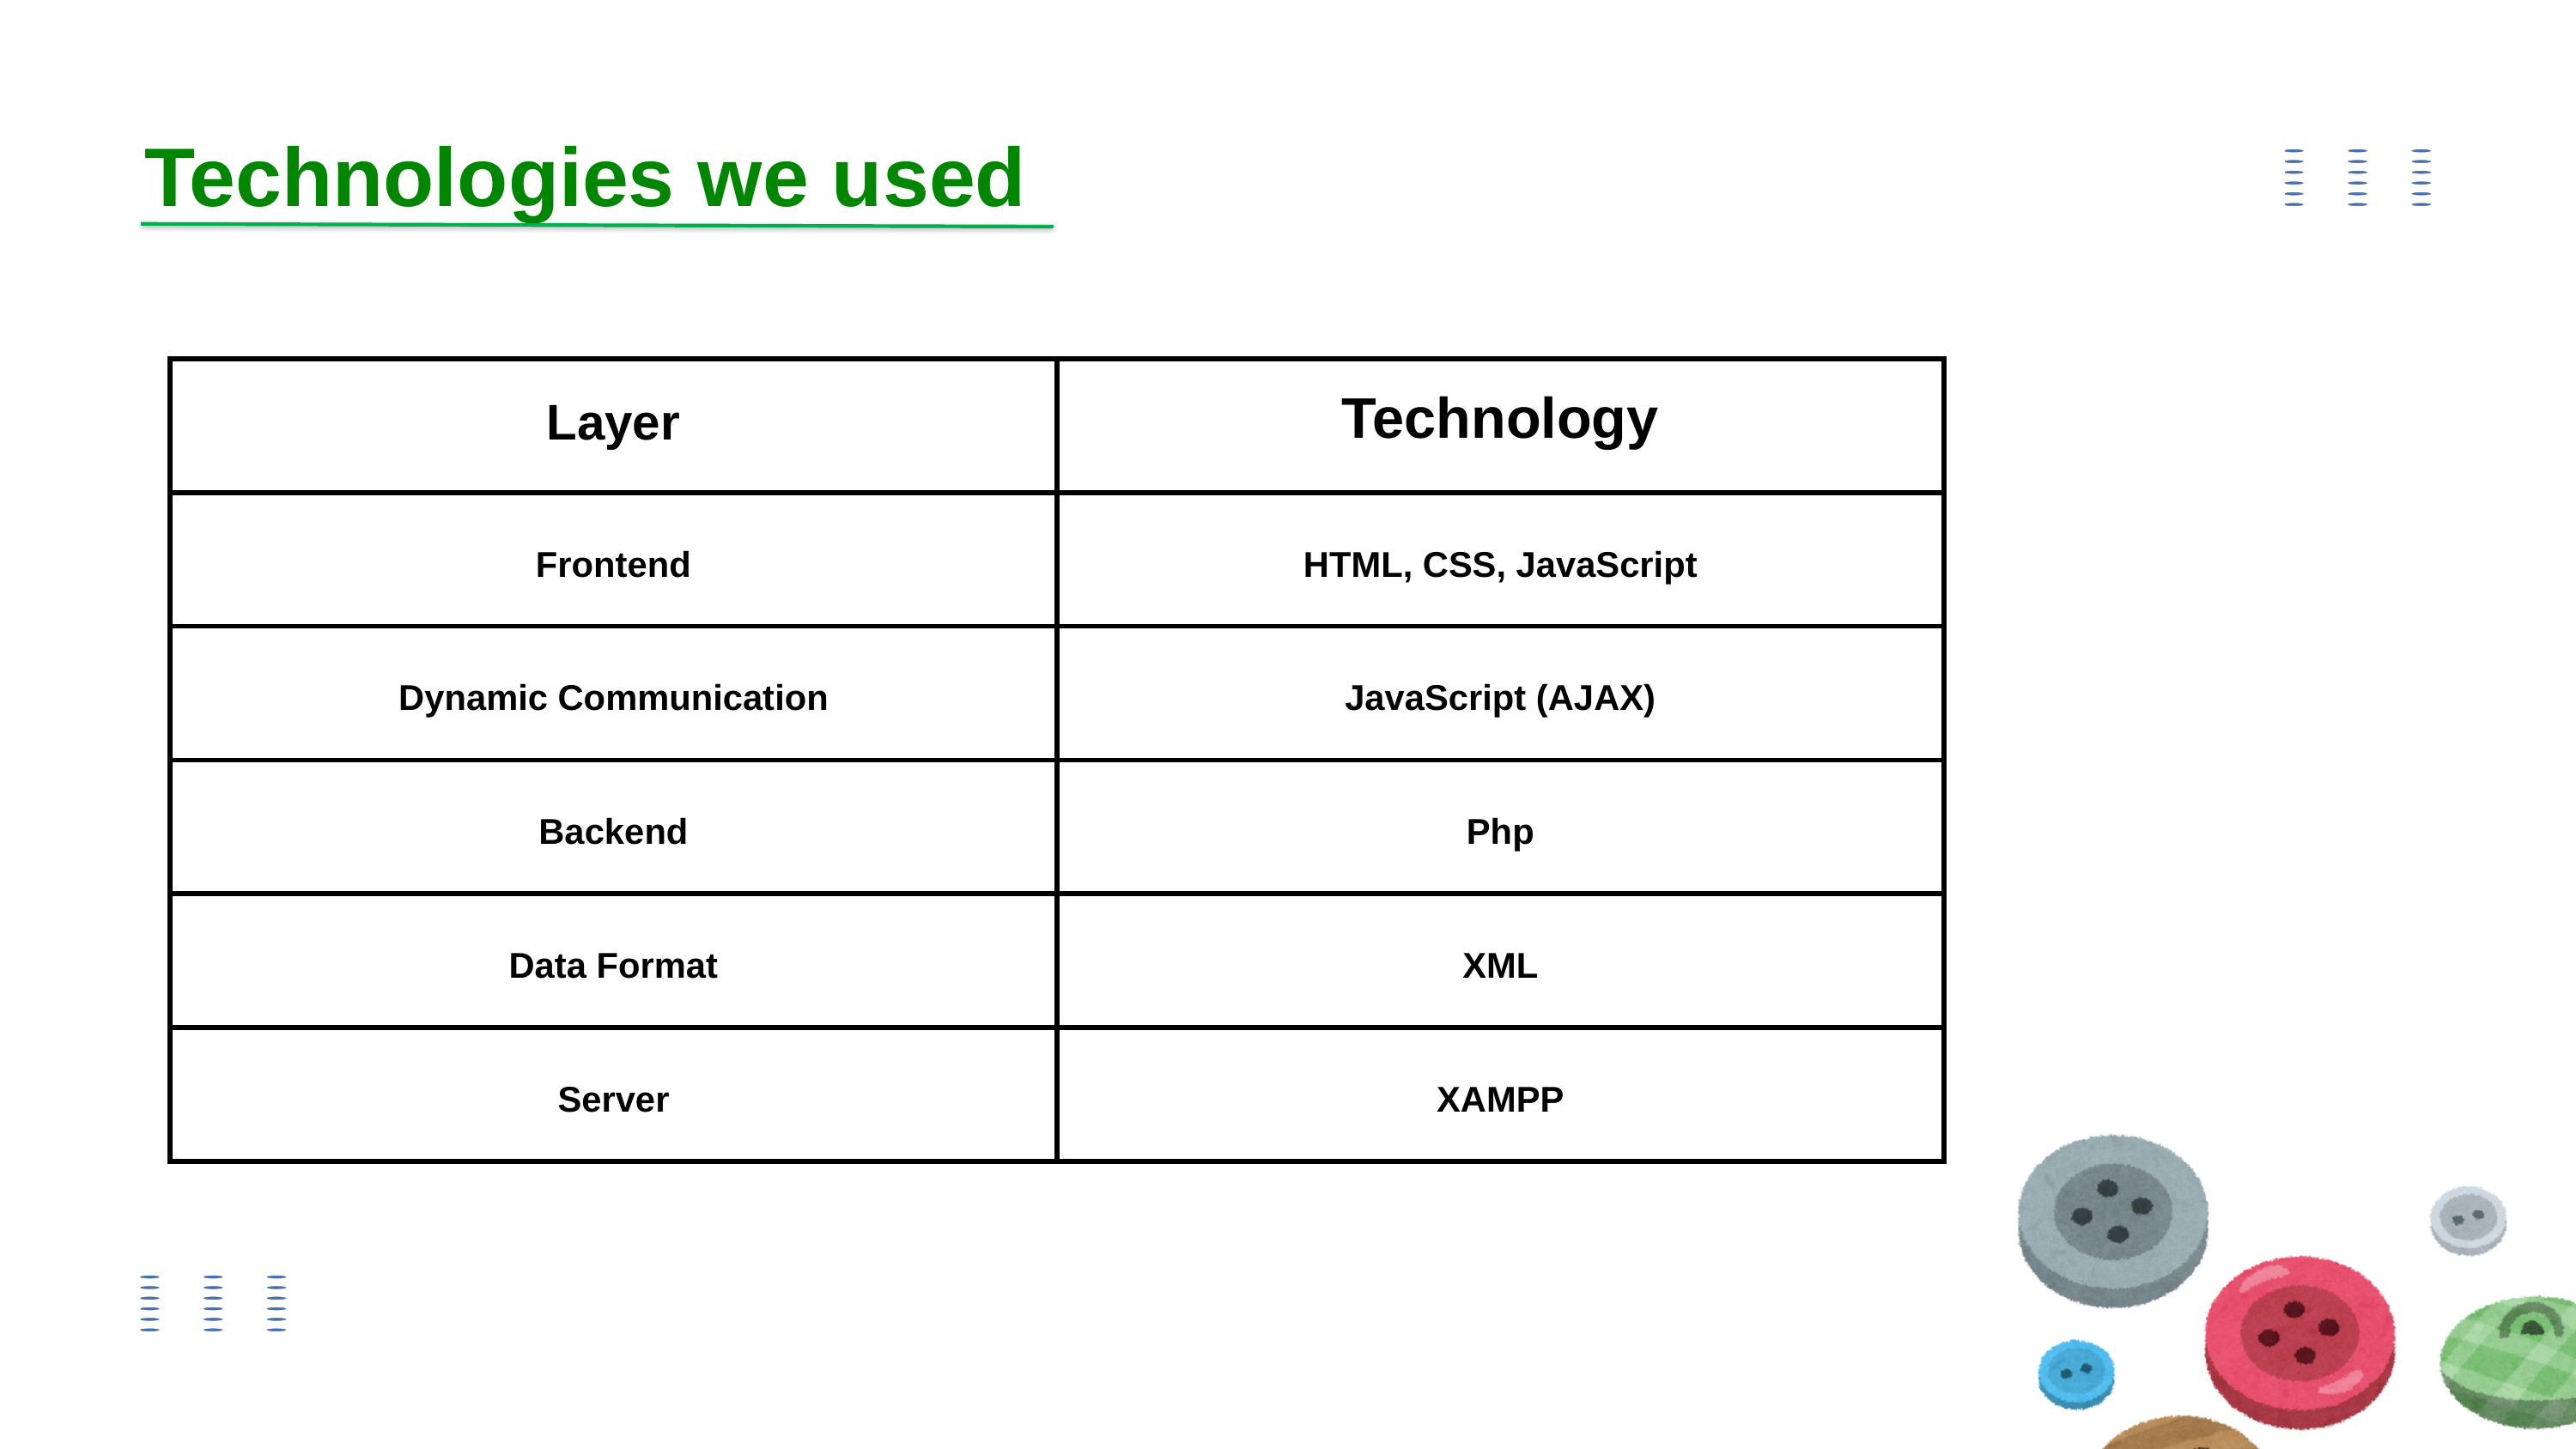

Technologies we used
| Layer | Technology |
| --- | --- |
| Frontend | HTML, CSS, JavaScript |
| Dynamic Communication | JavaScript (AJAX) |
| Backend | Php |
| Data Format | XML |
| Server | XAMPP |